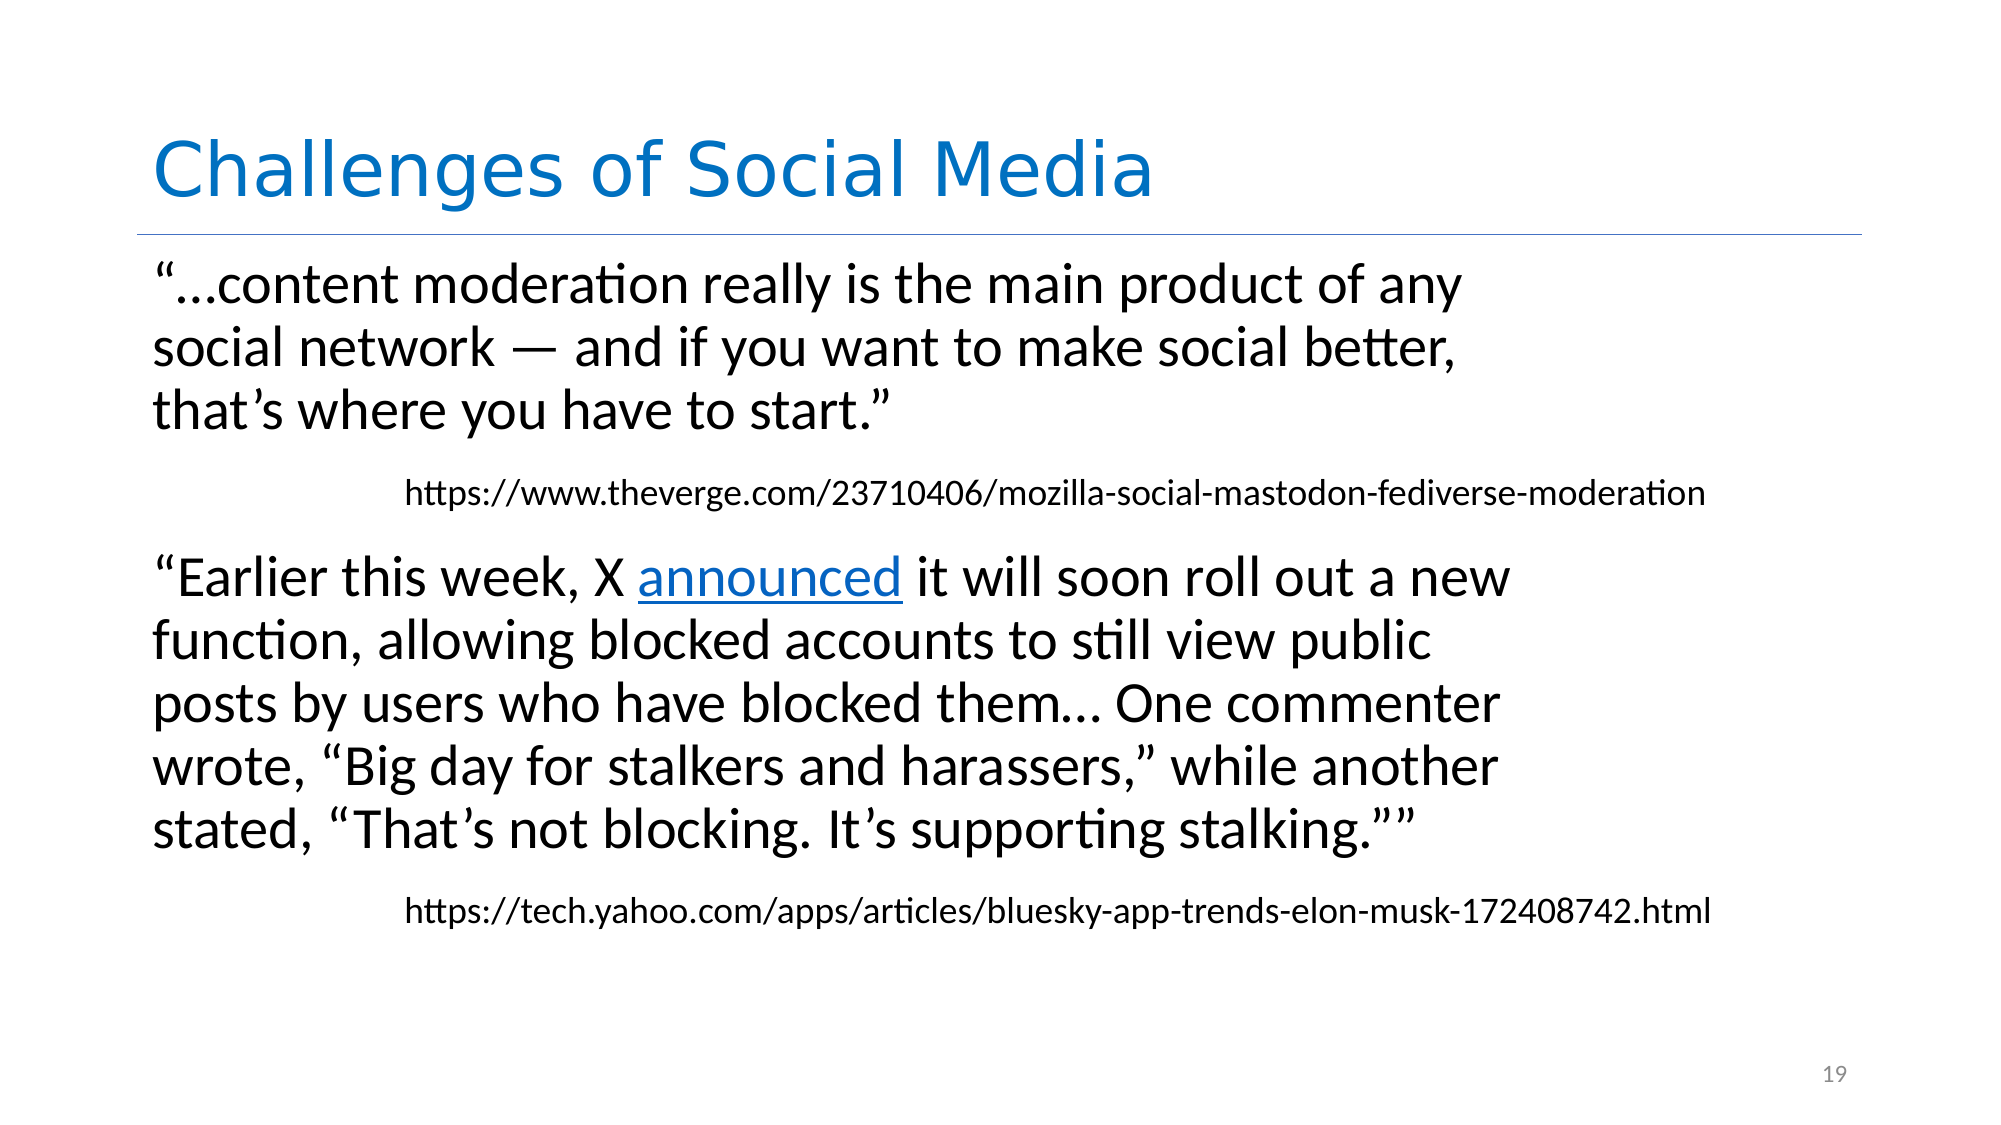

# Challenges of Social Media
“…content moderation really is the main product of any social network — and if you want to make social better, that’s where you have to start.”

“Earlier this week, X announced it will soon roll out a new function, allowing blocked accounts to still view public posts by users who have blocked them… One commenter wrote, “Big day for stalkers and harassers,” while another stated, “That’s not blocking. It’s supporting stalking.””
https://www.theverge.com/23710406/mozilla-social-mastodon-fediverse-moderation
https://tech.yahoo.com/apps/articles/bluesky-app-trends-elon-musk-172408742.html
19